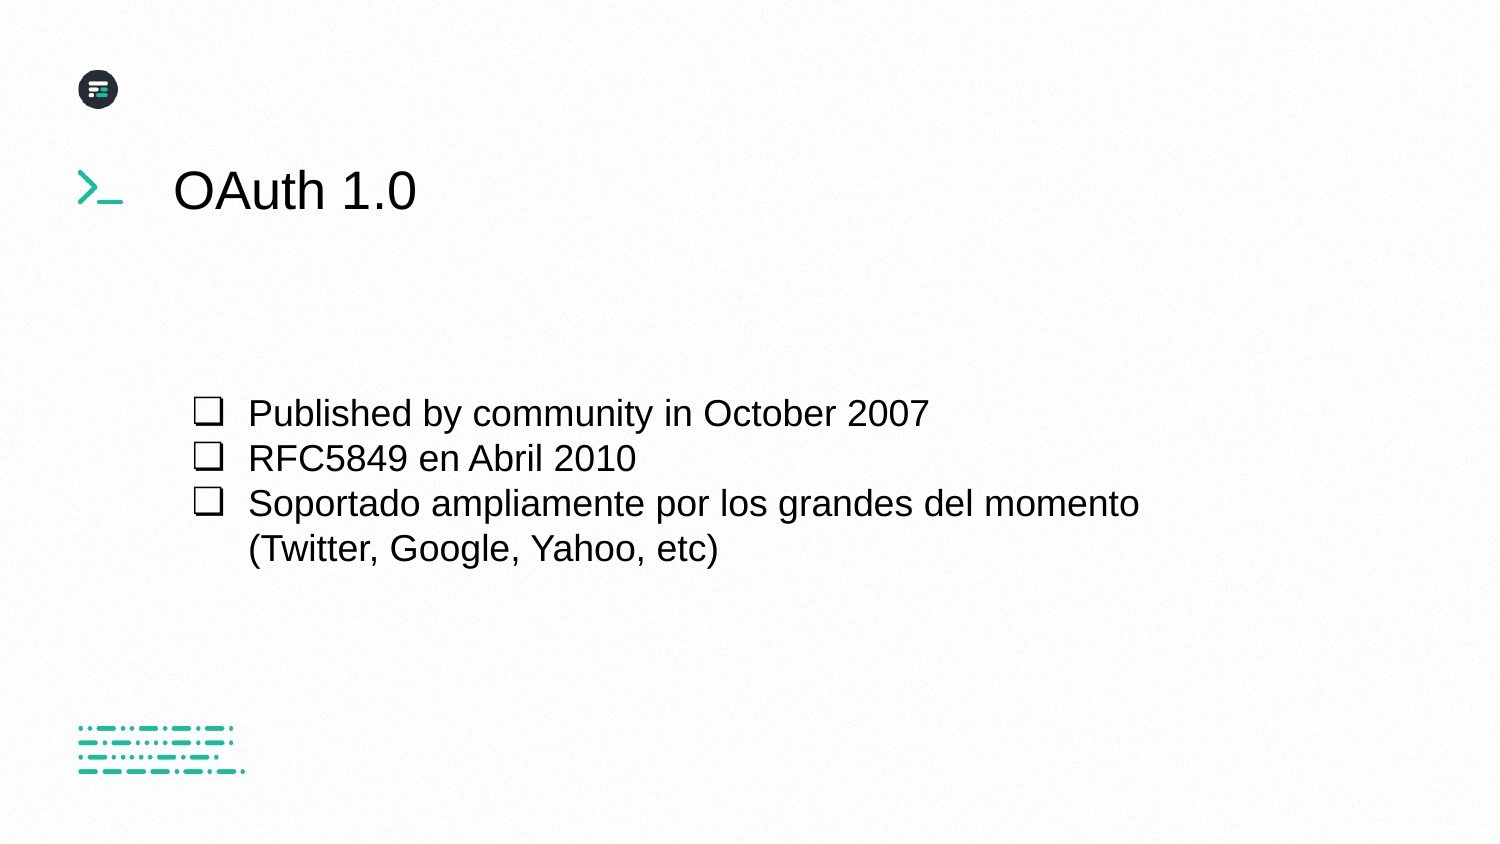

OAuth 1.0
# Published by community in October 2007
RFC5849 en Abril 2010
Soportado ampliamente por los grandes del momento (Twitter, Google, Yahoo, etc)